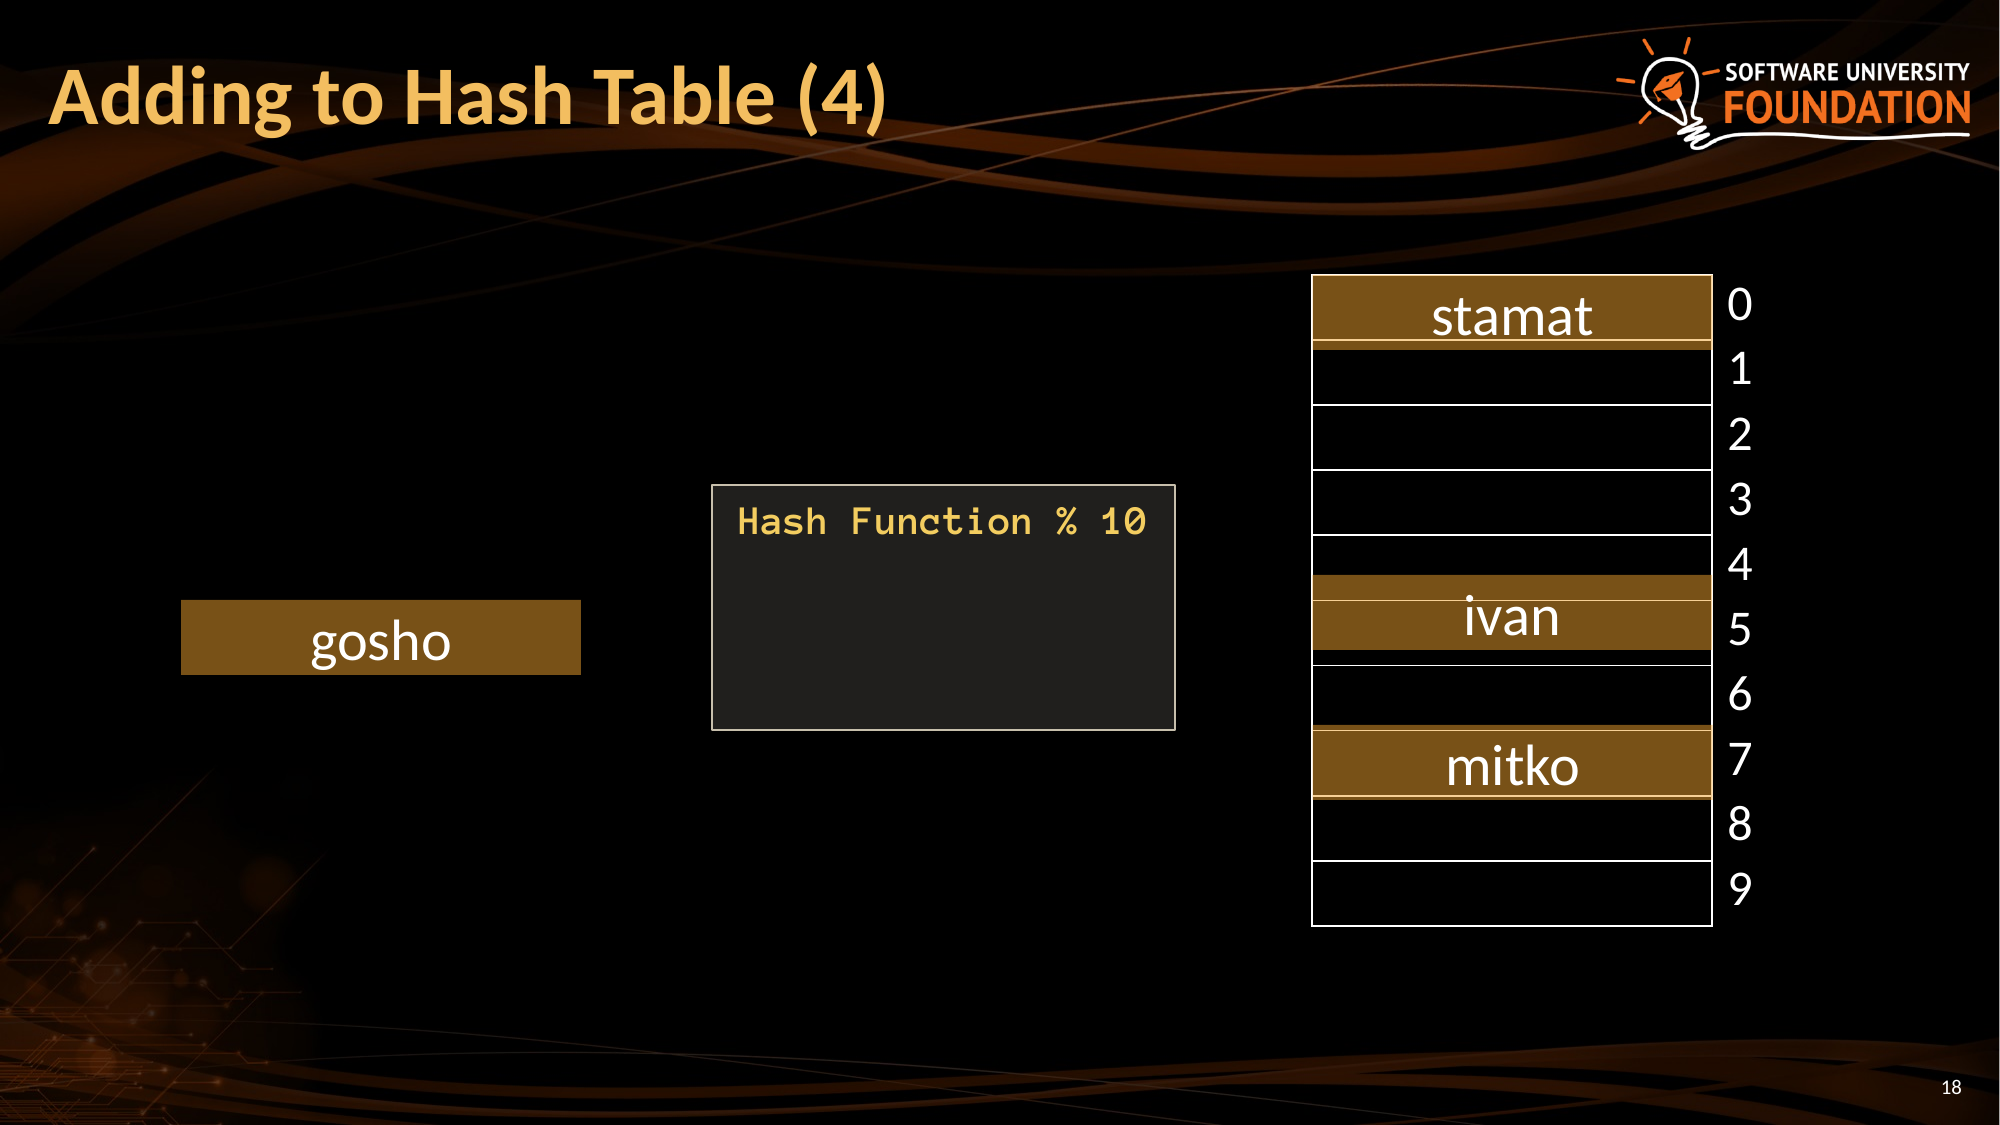

# Adding to Hash Table (4)
|  | 0 |
| --- | --- |
|  | 1 |
|  | 2 |
|  | 3 |
|  | 4 |
|  | 5 |
|  | 6 |
|  | 7 |
|  | 8 |
|  | 9 |
stamat

Hash Function % 10
ivan
gosho
mitko
18